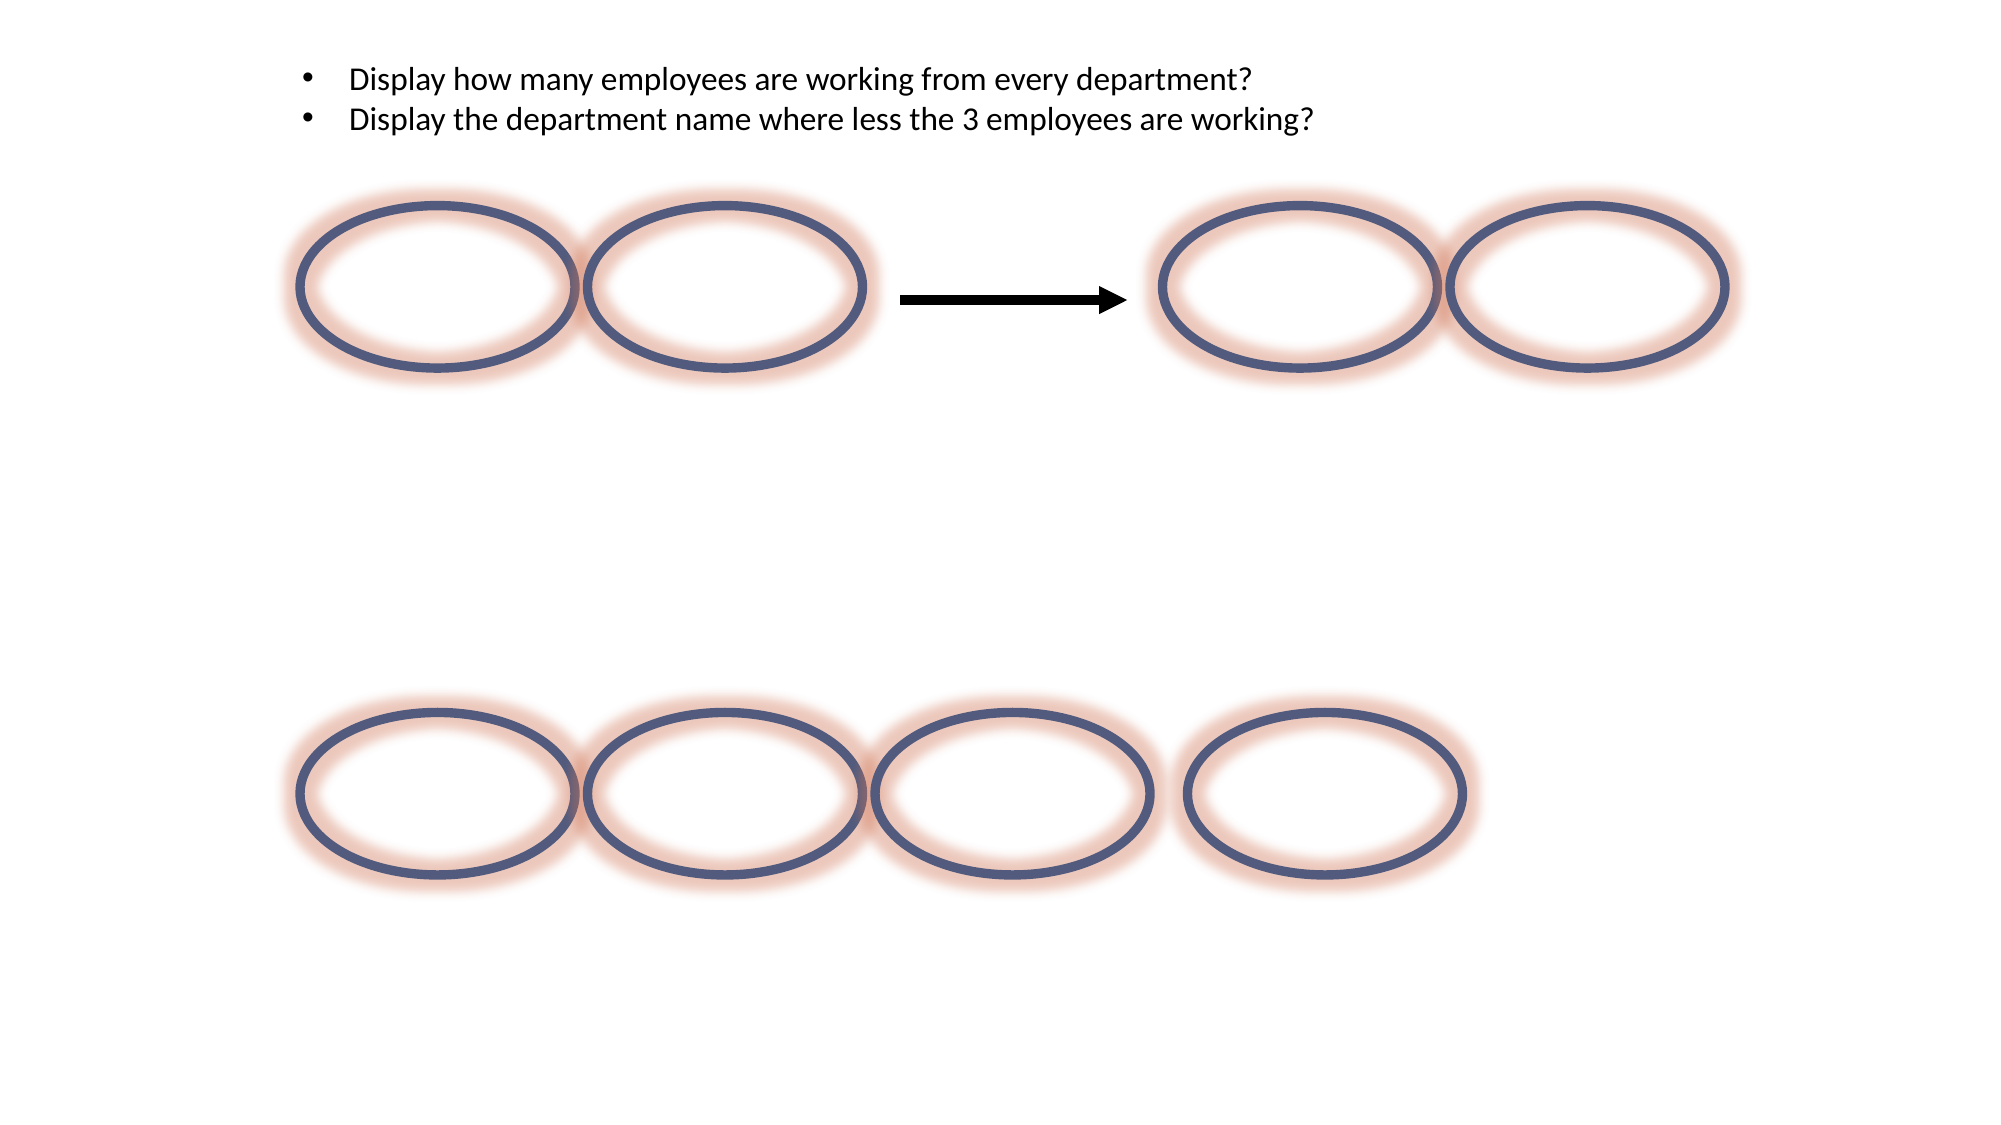

Display how many employees are working from every department?
Display the department name where less the 3 employees are working?